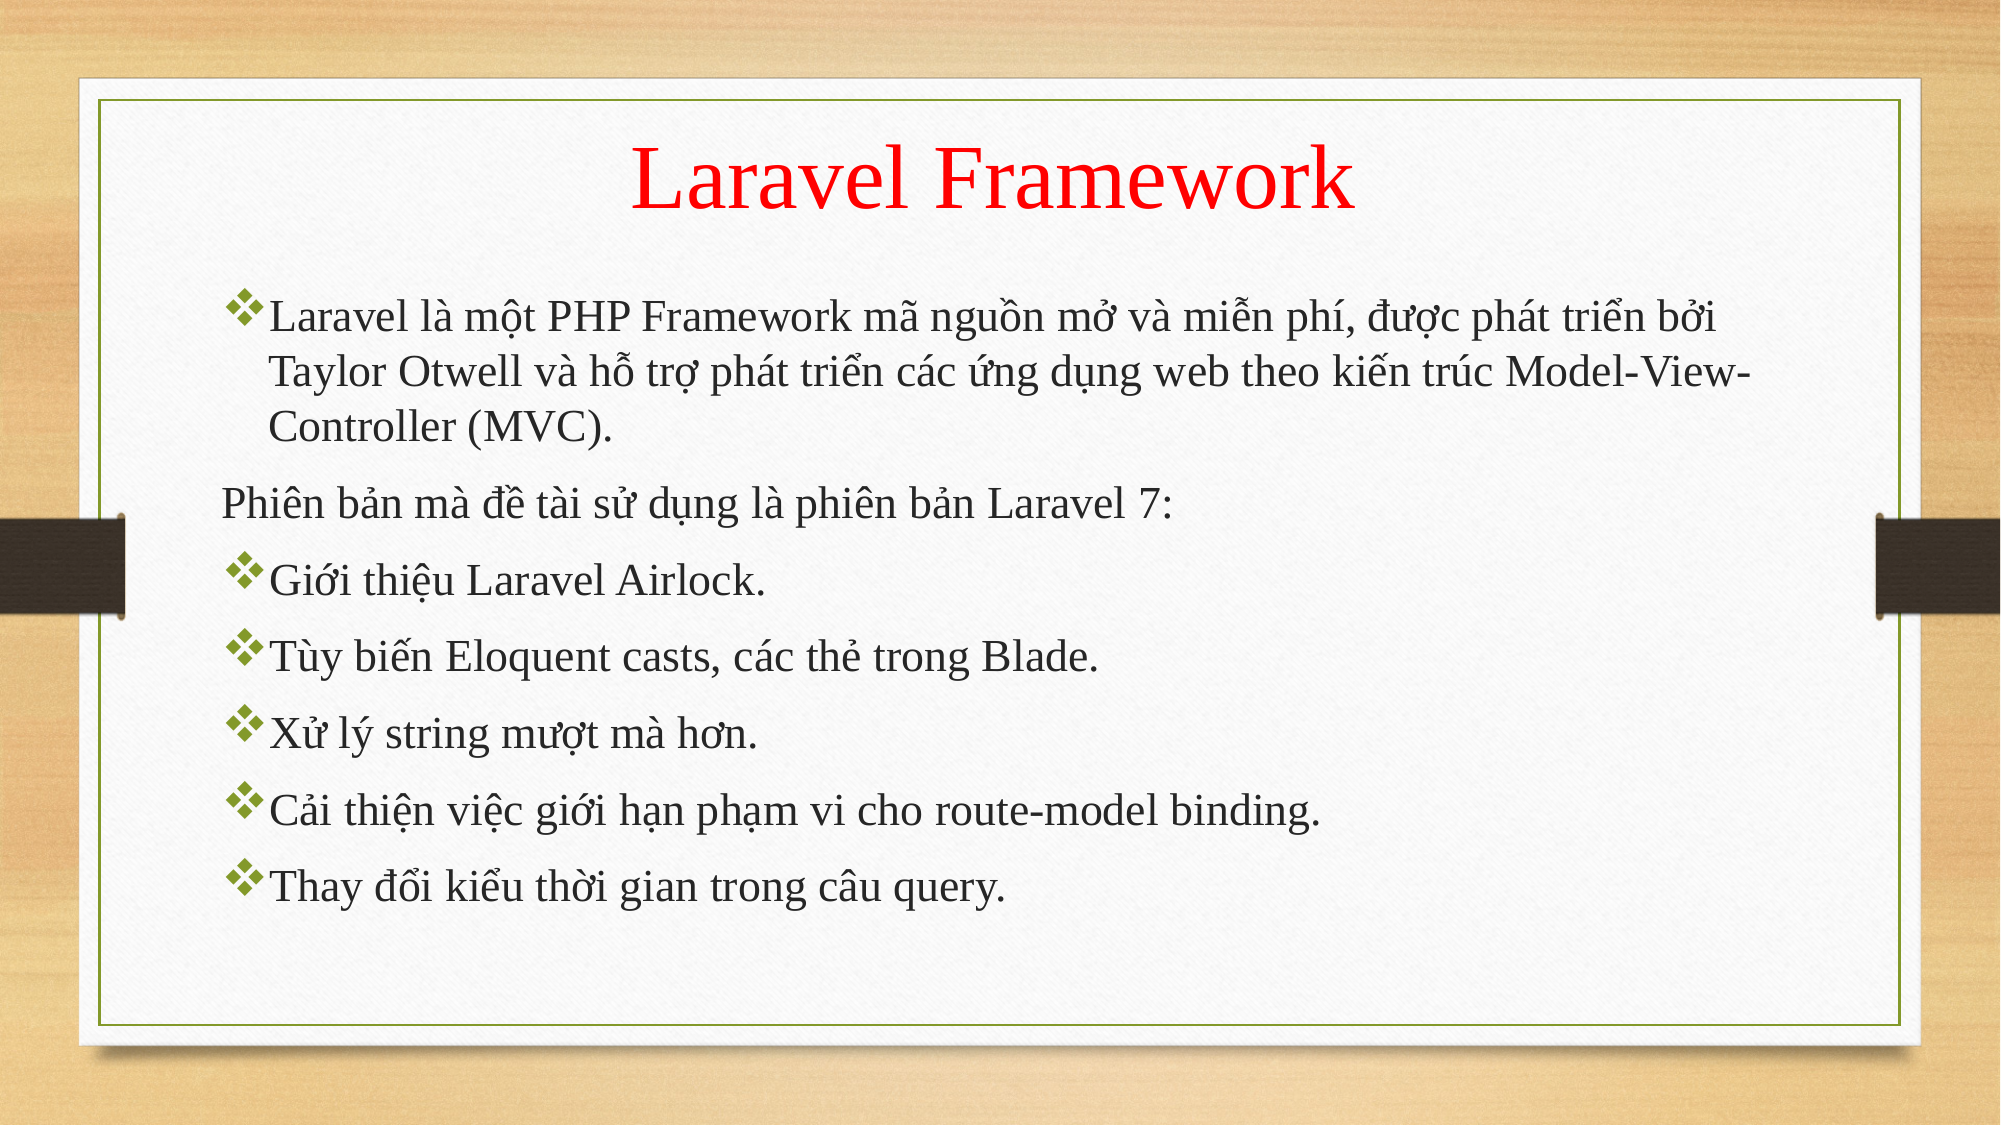

Laravel Framework
Laravel là một PHP Framework mã nguồn mở và miễn phí, được phát triển bởi Taylor Otwell và hỗ trợ phát triển các ứng dụng web theo kiến trúc Model-View-Controller (MVC).
Phiên bản mà đề tài sử dụng là phiên bản Laravel 7:
Giới thiệu Laravel Airlock.
Tùy biến Eloquent casts, các thẻ trong Blade.
Xử lý string mượt mà hơn.
Cải thiện việc giới hạn phạm vi cho route-model binding.
Thay đổi kiểu thời gian trong câu query.